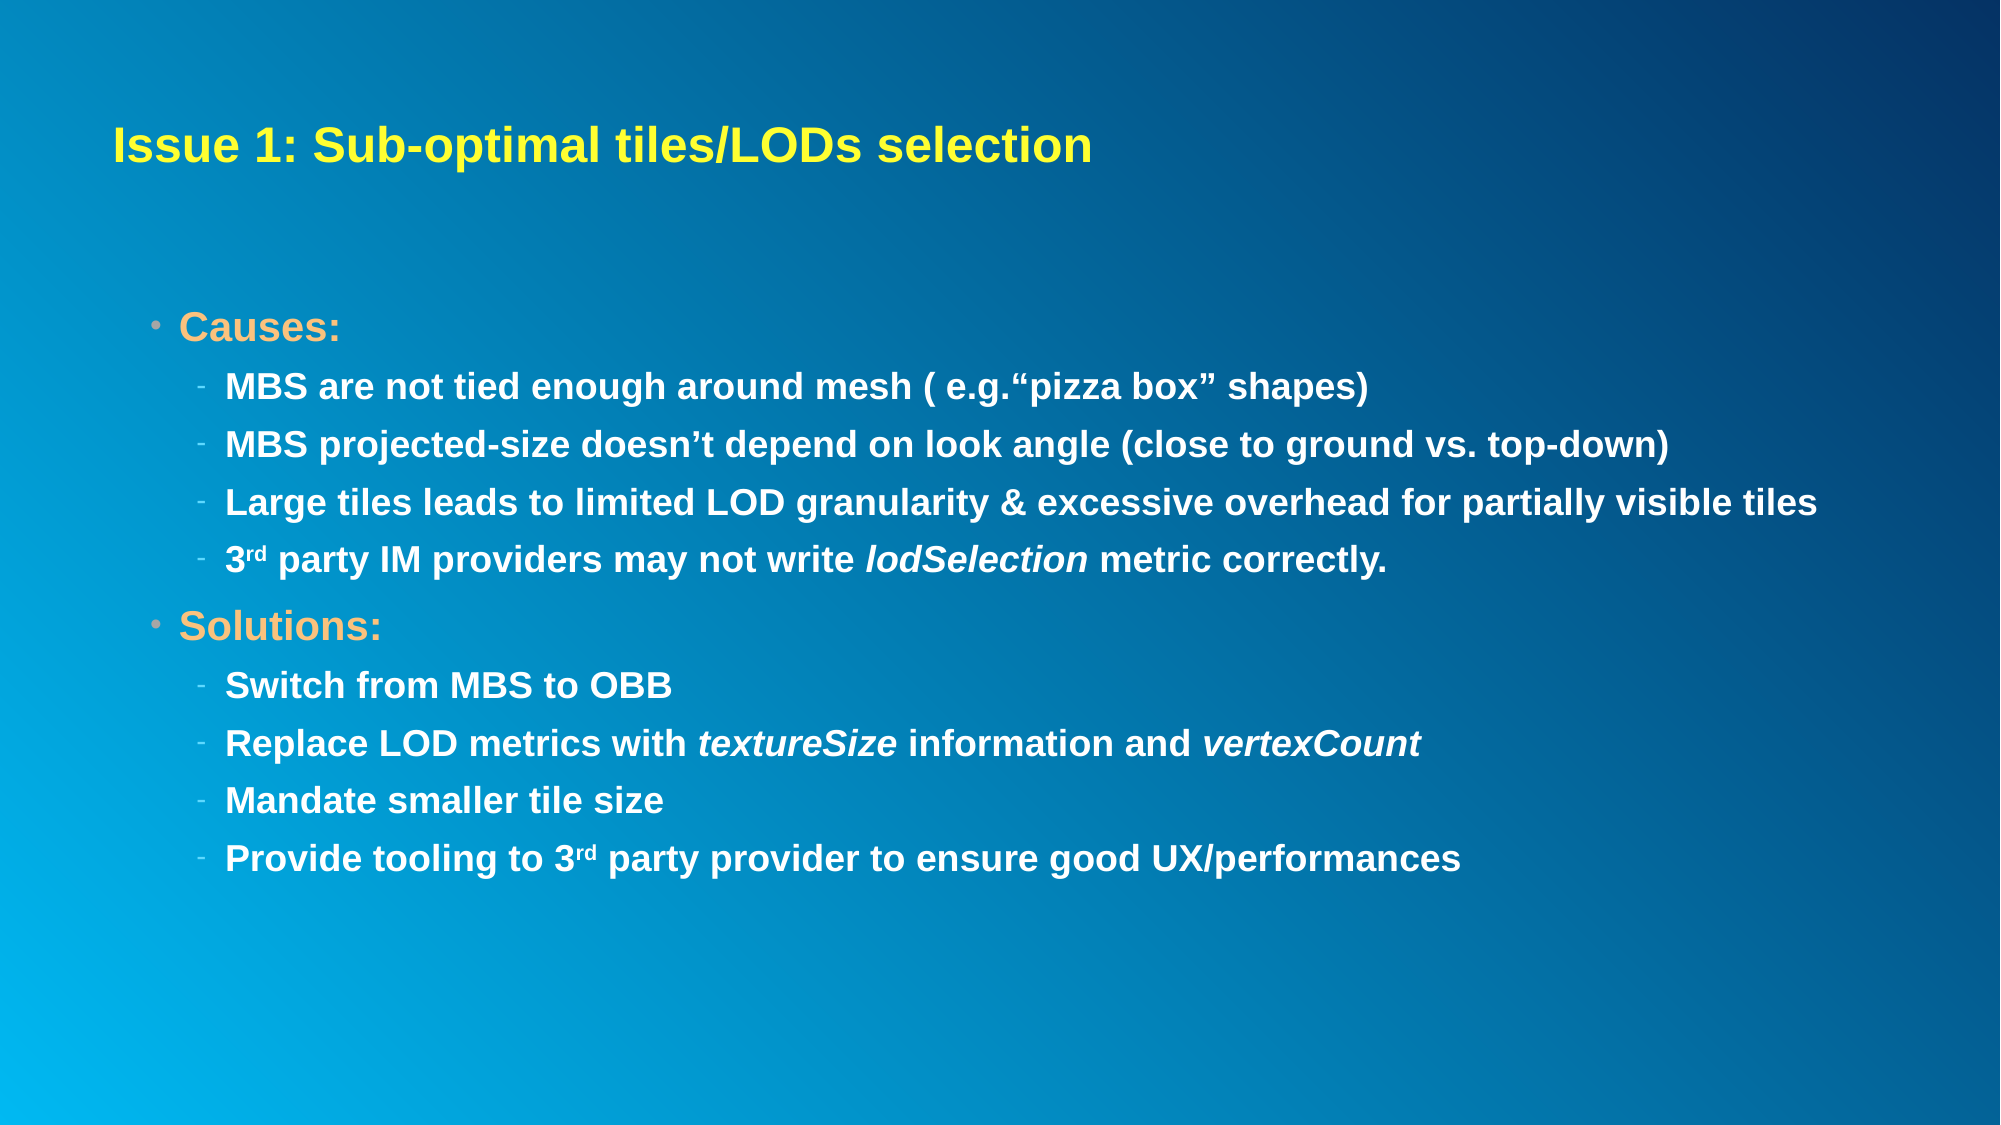

# Issue 1: Sub-optimal tiles/LODs selection
Causes:
MBS are not tied enough around mesh ( e.g.“pizza box” shapes)
MBS projected-size doesn’t depend on look angle (close to ground vs. top-down)
Large tiles leads to limited LOD granularity & excessive overhead for partially visible tiles
3rd party IM providers may not write lodSelection metric correctly.
Solutions:
Switch from MBS to OBB
Replace LOD metrics with textureSize information and vertexCount
Mandate smaller tile size
Provide tooling to 3rd party provider to ensure good UX/performances